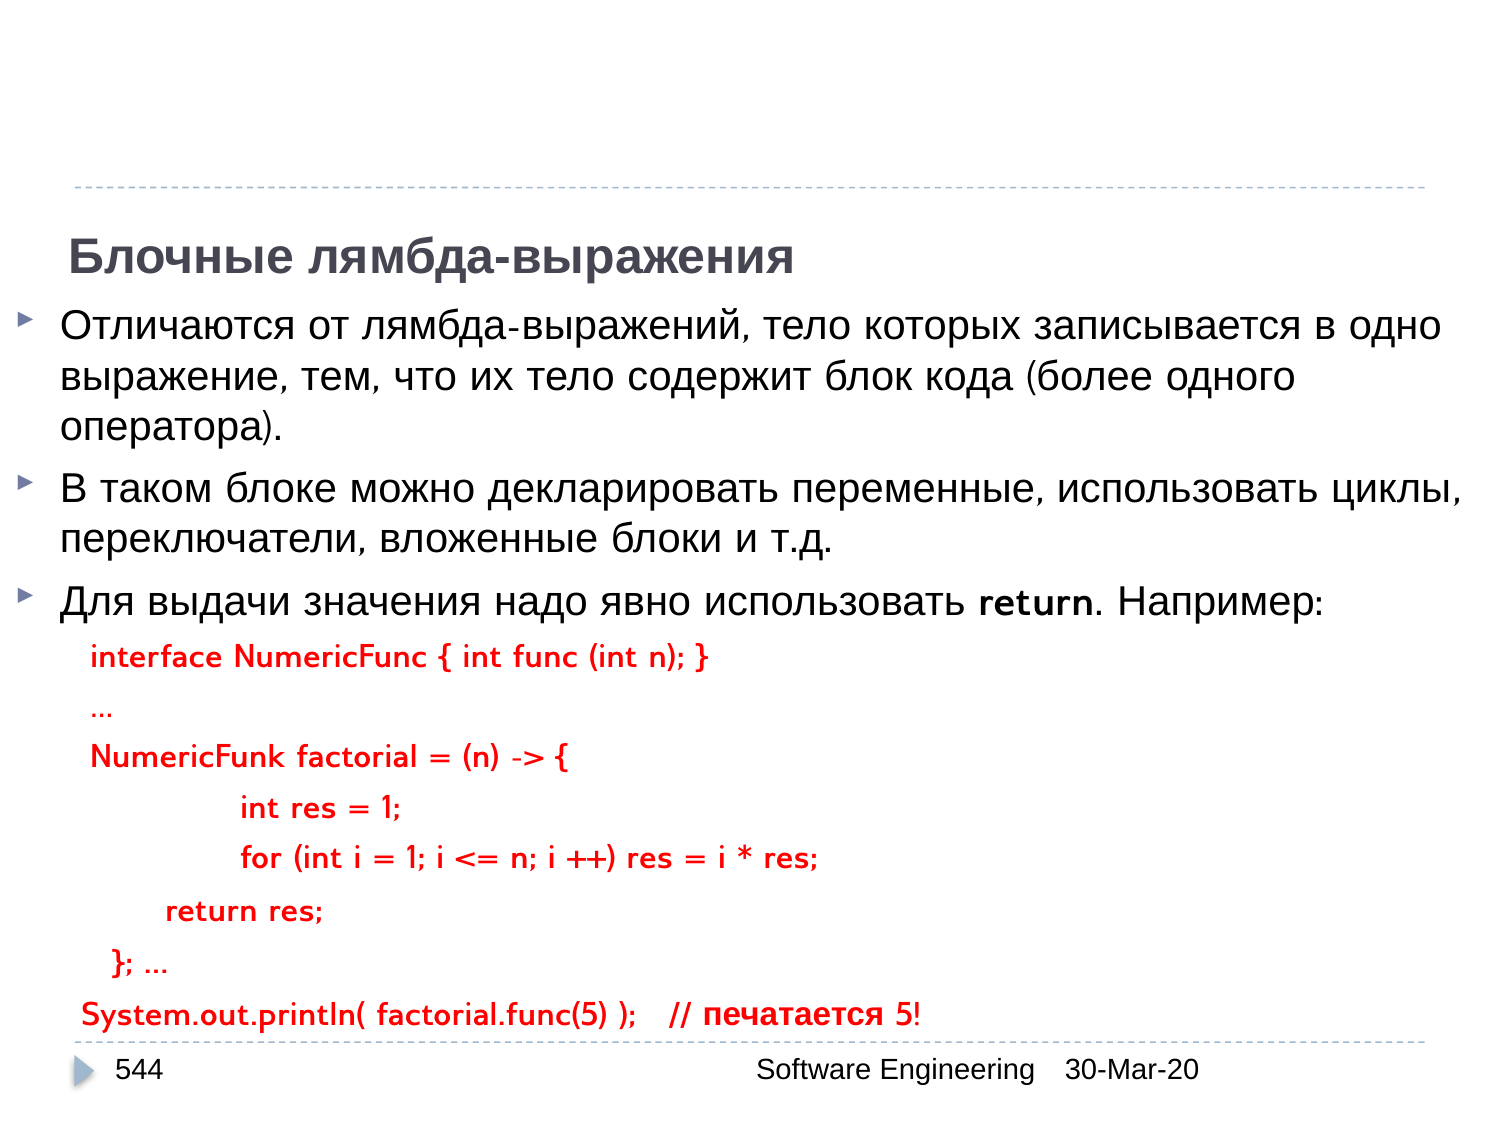

# Блочные лямбда-выражения
Отличаются от лямбда-выражений, тело которых записывается в одно выражение, тем, что их тело содержит блок кода (более одного оператора).
В таком блоке можно декларировать переменные, использовать циклы, переключатели, вложенные блоки и т.д.
Для выдачи значения надо явно использовать return. Например:
interface NumericFunc { int func (int n); }
…
NumericFunk factorial = (n) -> {
	int res = 1;
	for (int i = 1; i <= n; i ++) res = i * res;
	return res;
         }; …
  System.out.println( factorial.func(5) );   // печатается 5!

544
Software Engineering
30-Mar-20